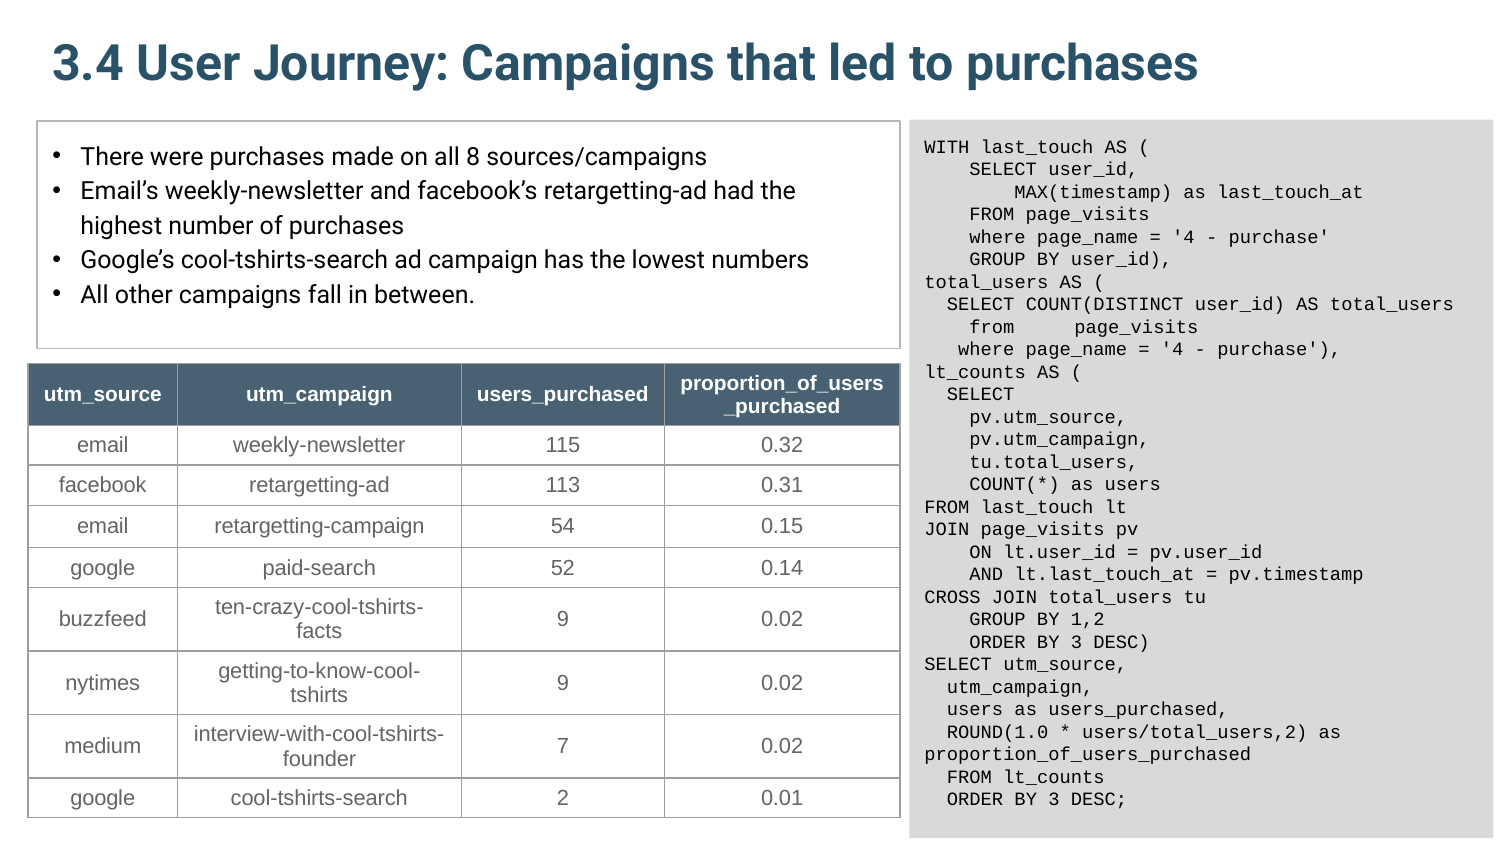

3.4 User Journey: Campaigns that led to purchases
WITH last_touch AS (
    SELECT user_id,
        MAX(timestamp) as last_touch_at
    FROM page_visits
    where page_name = '4 - purchase'
    GROUP BY user_id),
total_users AS (
  SELECT COUNT(DISTINCT user_id) AS total_users
    from 	page_visits
   where page_name = '4 - purchase'),
lt_counts AS (
  SELECT
    pv.utm_source,
    pv.utm_campaign,
    tu.total_users,
    COUNT(*) as users
FROM last_touch lt
JOIN page_visits pv
    ON lt.user_id = pv.user_id
    AND lt.last_touch_at = pv.timestamp
CROSS JOIN total_users tu
    GROUP BY 1,2
    ORDER BY 3 DESC)
SELECT utm_source,
  utm_campaign,
  users as users_purchased,
  ROUND(1.0 * users/total_users,2) as proportion_of_users_purchased
  FROM lt_counts
  ORDER BY 3 DESC;
There were purchases made on all 8 sources/campaigns
Email’s weekly-newsletter and facebook’s retargetting-ad had the highest number of purchases
Google’s cool-tshirts-search ad campaign has the lowest numbers
All other campaigns fall in between.

| utm\_source | utm\_campaign | users\_purchased | proportion\_of\_users\_purchased |
| --- | --- | --- | --- |
| email | weekly-newsletter | 115 | 0.32 |
| facebook | retargetting-ad | 113 | 0.31 |
| email | retargetting-campaign | 54 | 0.15 |
| google | paid-search | 52 | 0.14 |
| buzzfeed | ten-crazy-cool-tshirts-facts | 9 | 0.02 |
| nytimes | getting-to-know-cool-tshirts | 9 | 0.02 |
| medium | interview-with-cool-tshirts-founder | 7 | 0.02 |
| google | cool-tshirts-search | 2 | 0.01 |